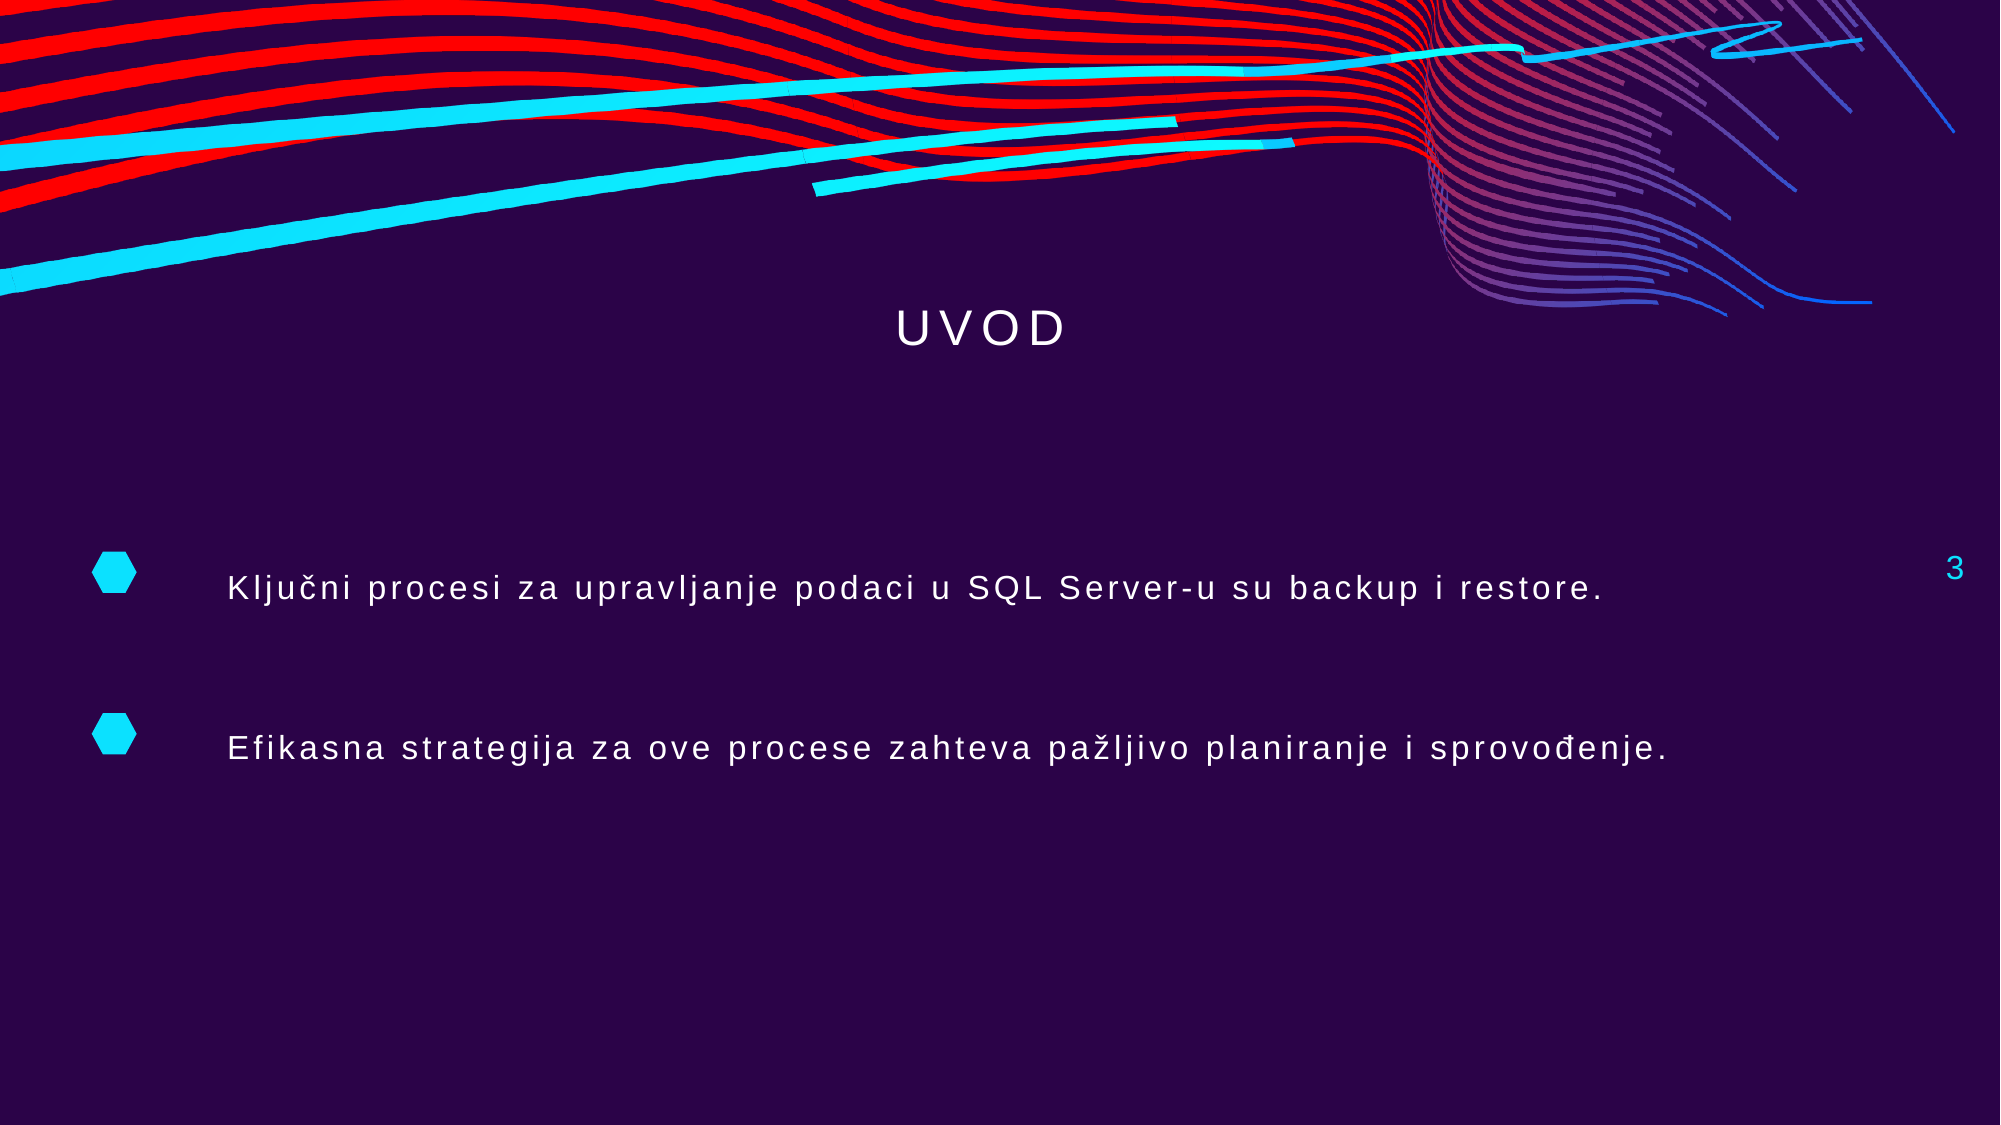

# Uvod
Ključni procesi za upravljanje podaci u SQL Server-u su backup i restore.

Efikasna strategija za ove procese zahteva pažljivo planiranje i sprovođenje.

3